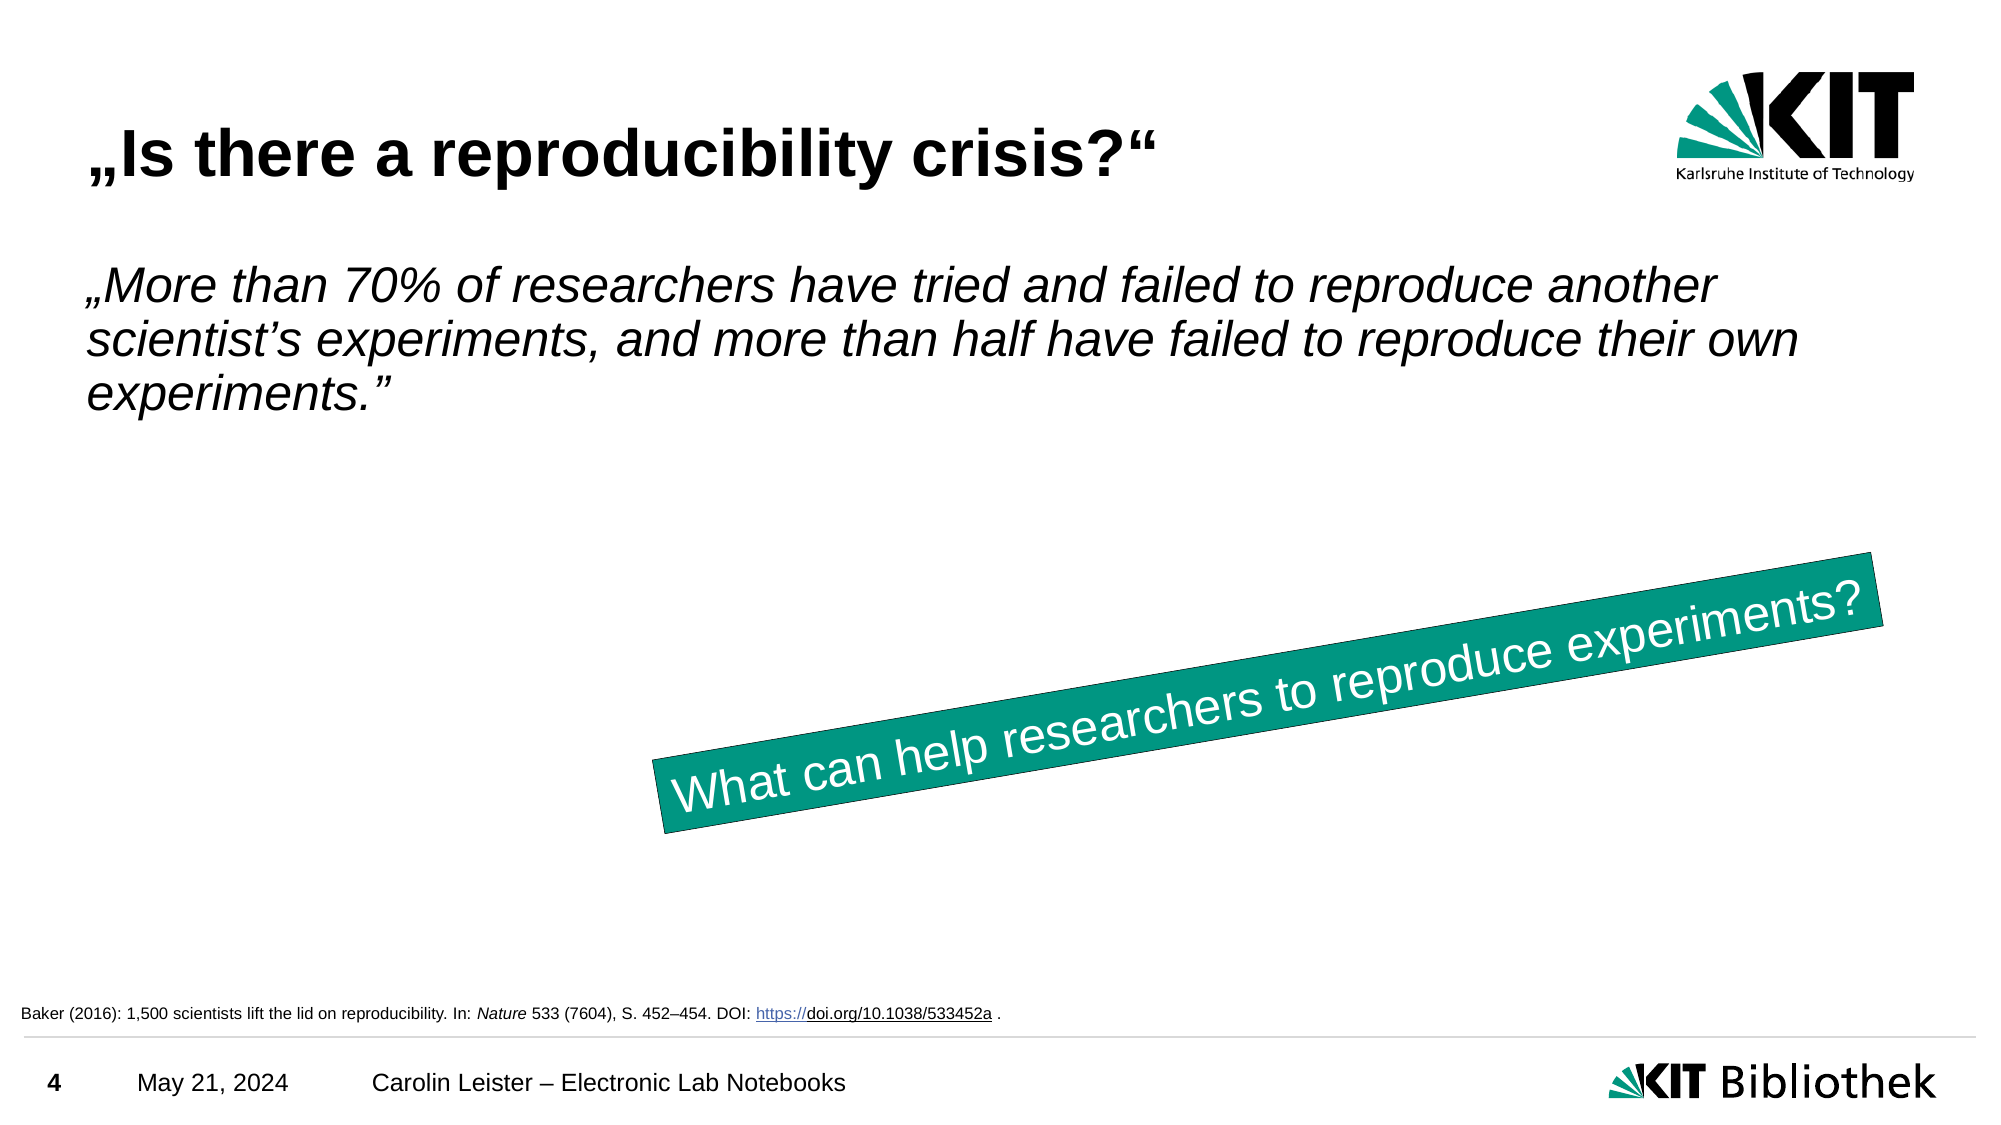

# „Is there a reproducibility crisis?“
„More than 70% of researchers have tried and failed to reproduce another scientist’s experiments, and more than half have failed to reproduce their own experiments.”
What can help researchers to reproduce experiments?
Baker (2016): 1,500 scientists lift the lid on reproducibility. In: Nature 533 (7604), S. 452–454. DOI: https://doi.org/10.1038/533452a .
4
May 21, 2024